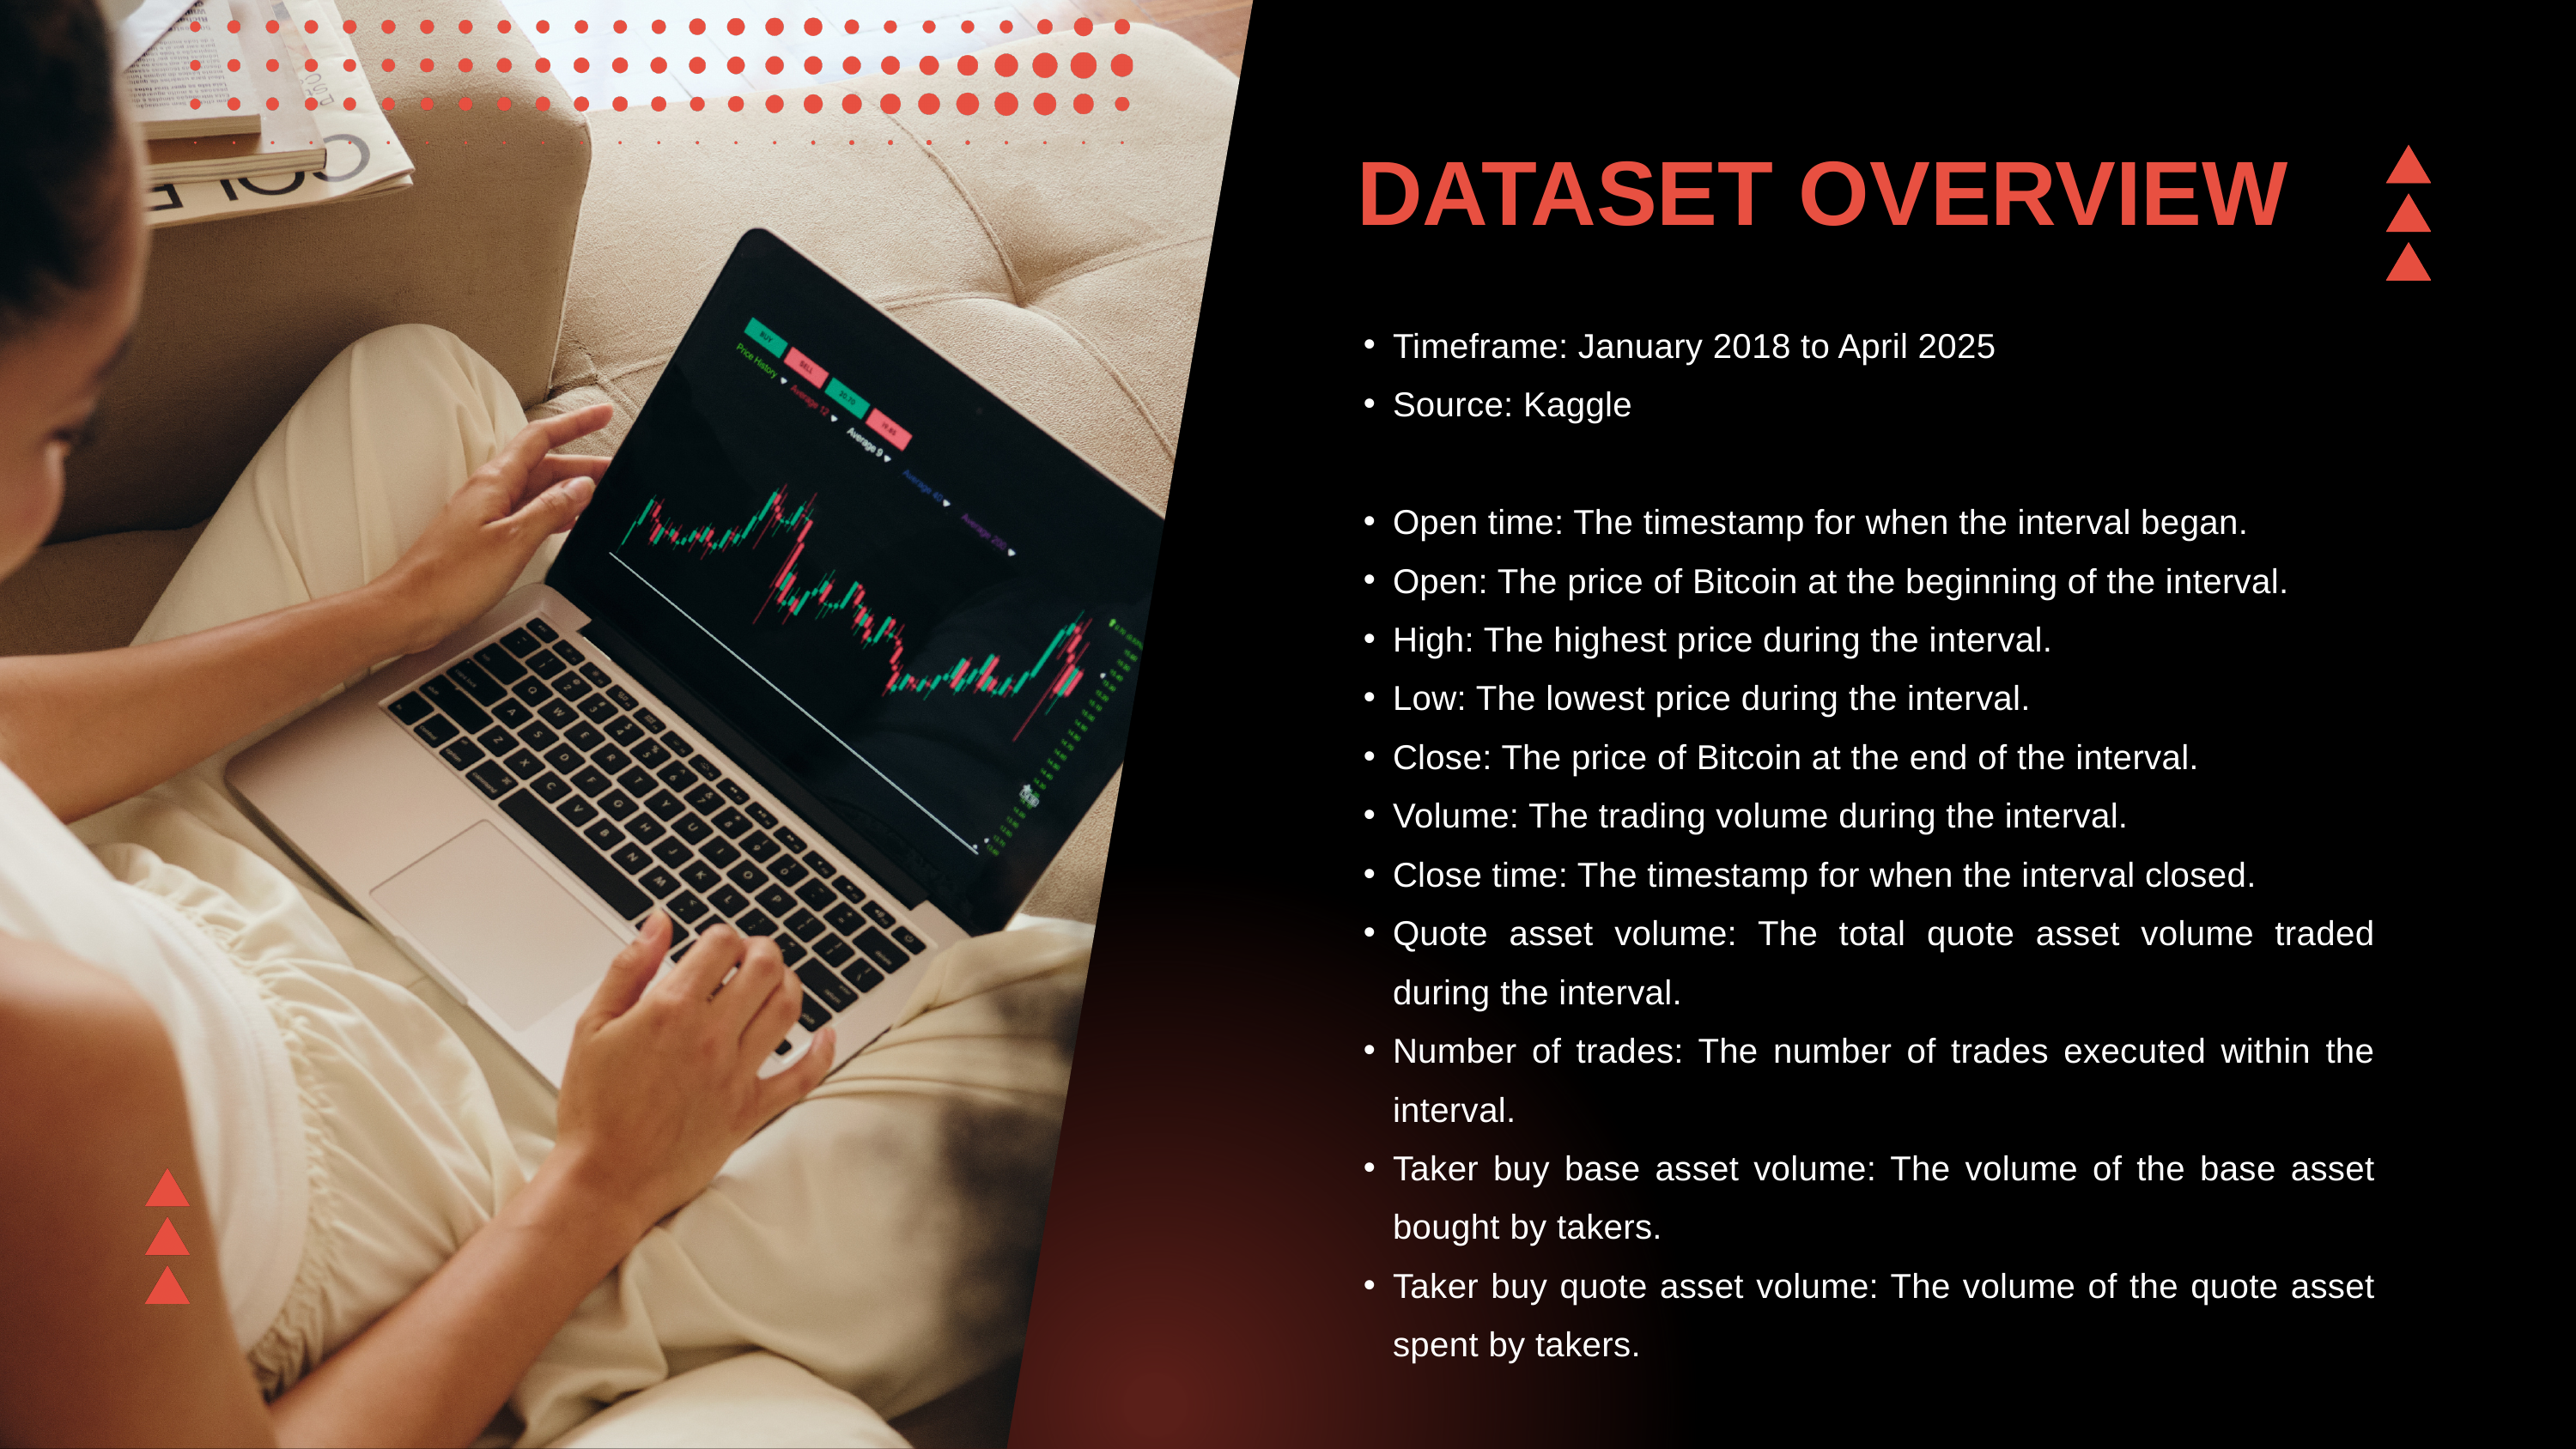

DATASET OVERVIEW
Timeframe: January 2018 to April 2025
Source: Kaggle

Open time: The timestamp for when the interval began.
Open: The price of Bitcoin at the beginning of the interval.
High: The highest price during the interval.
Low: The lowest price during the interval.
Close: The price of Bitcoin at the end of the interval.
Volume: The trading volume during the interval.
Close time: The timestamp for when the interval closed.
Quote asset volume: The total quote asset volume traded during the interval.
Number of trades: The number of trades executed within the interval.
Taker buy base asset volume: The volume of the base asset bought by takers.
Taker buy quote asset volume: The volume of the quote asset spent by takers.